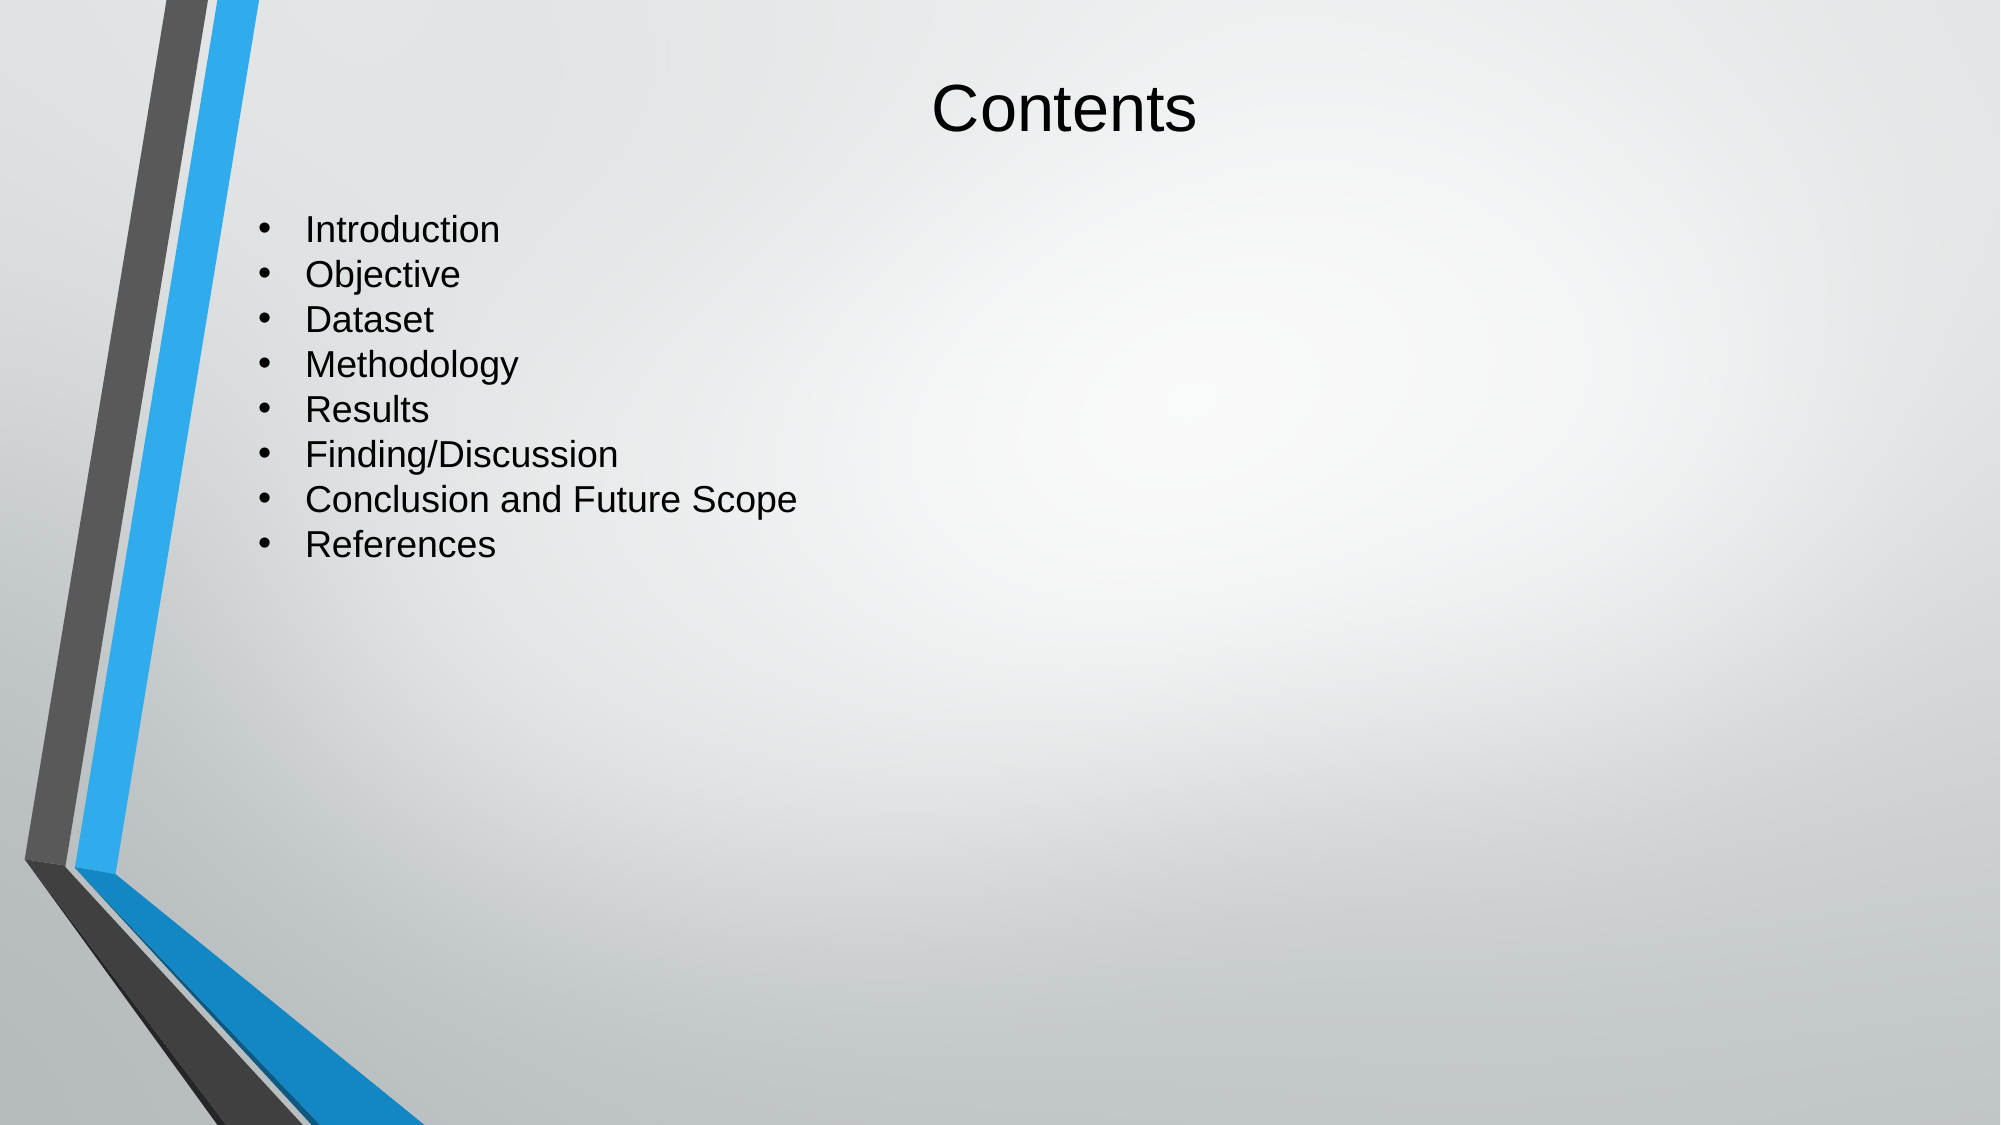

# Contents
Introduction
Objective
Dataset
Methodology
Results
Finding/Discussion
Conclusion and Future Scope
References